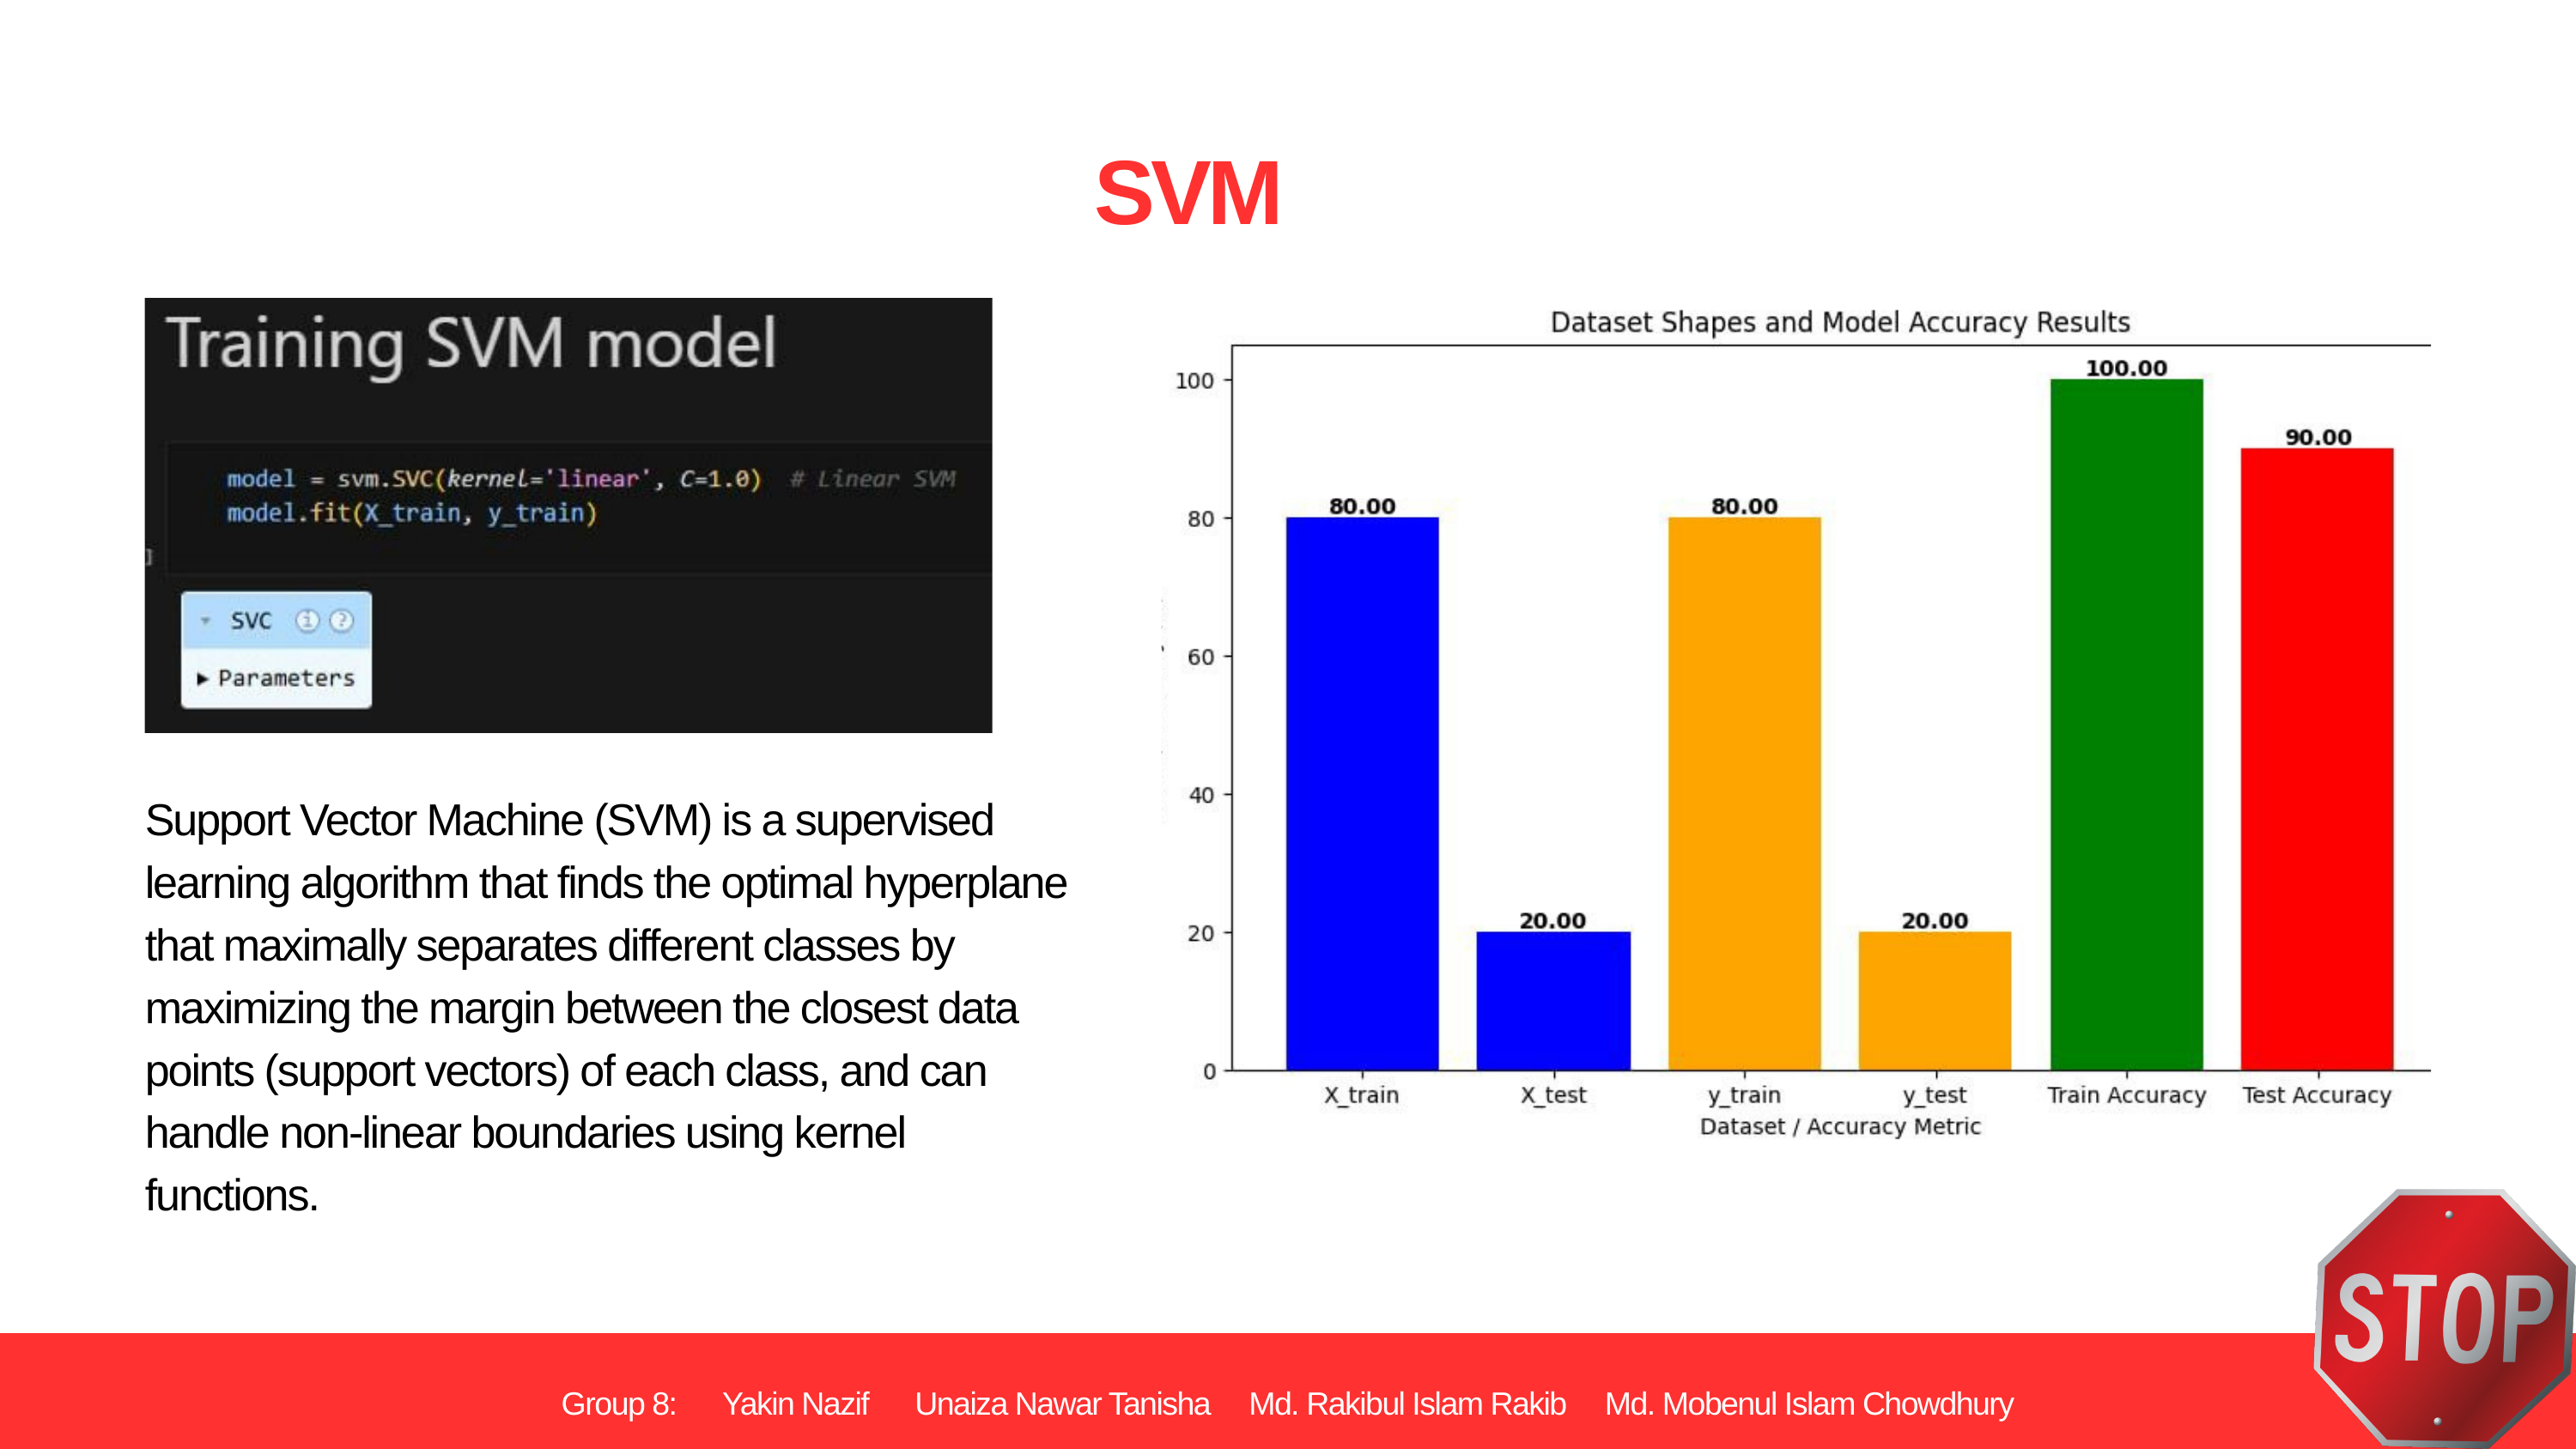

SVM

Support Vector Machine (SVM) is a supervised learning algorithm that finds the optimal hyperplane that maximally separates different classes by maximizing the margin between the closest data points (support vectors) of each class, and can handle non-linear boundaries using kernel functions.

Group 8:      Yakin Nazif      Unaiza Nawar Tanisha     Md. Rakibul Islam Rakib     Md. Mobenul Islam Chowdhury